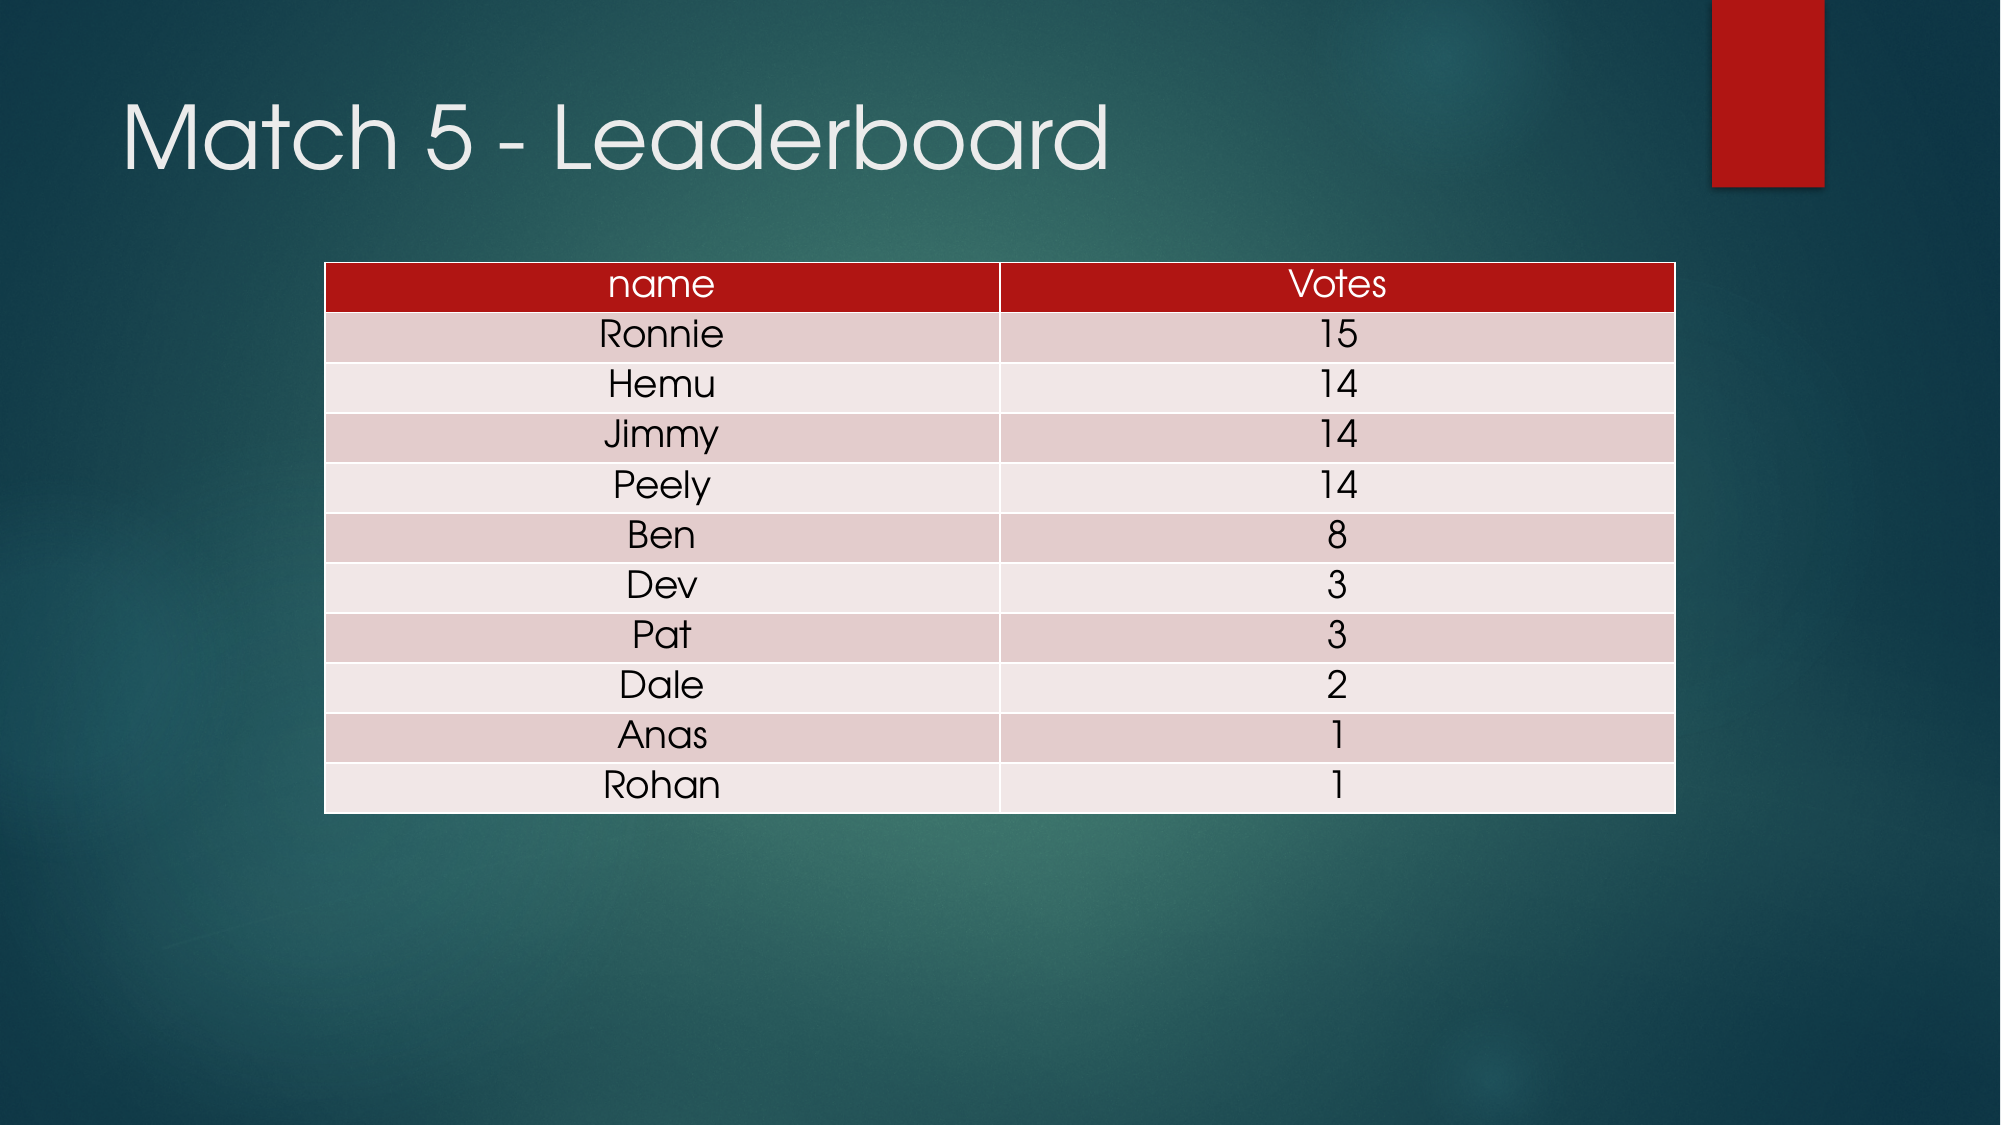

# Match 5 - Leaderboard
| name | Votes |
| --- | --- |
| Ronnie | 15 |
| Hemu | 14 |
| Jimmy | 14 |
| Peely | 14 |
| Ben | 8 |
| Dev | 3 |
| Pat | 3 |
| Dale | 2 |
| Anas | 1 |
| Rohan | 1 |